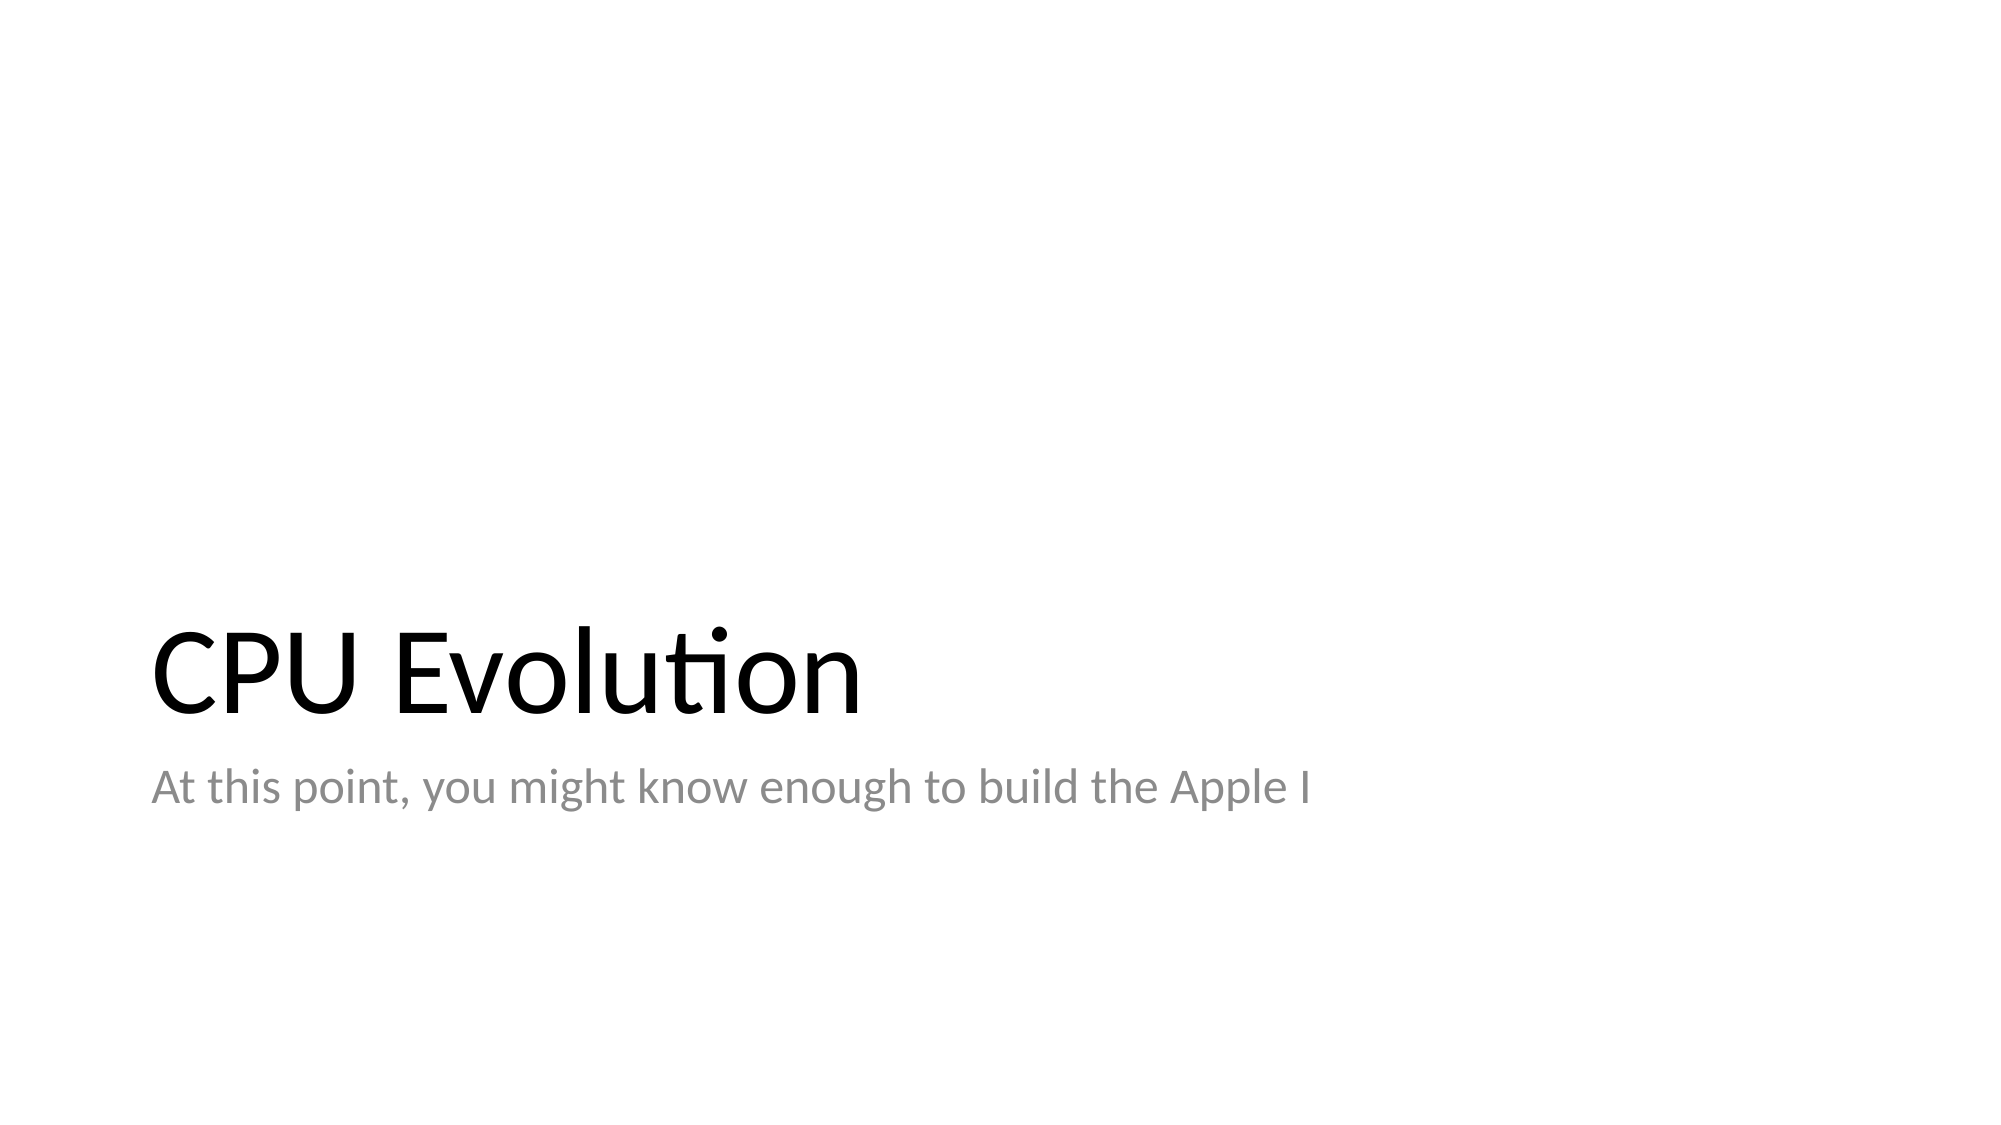

# CPU Evolution
At this point, you might know enough to build the Apple I